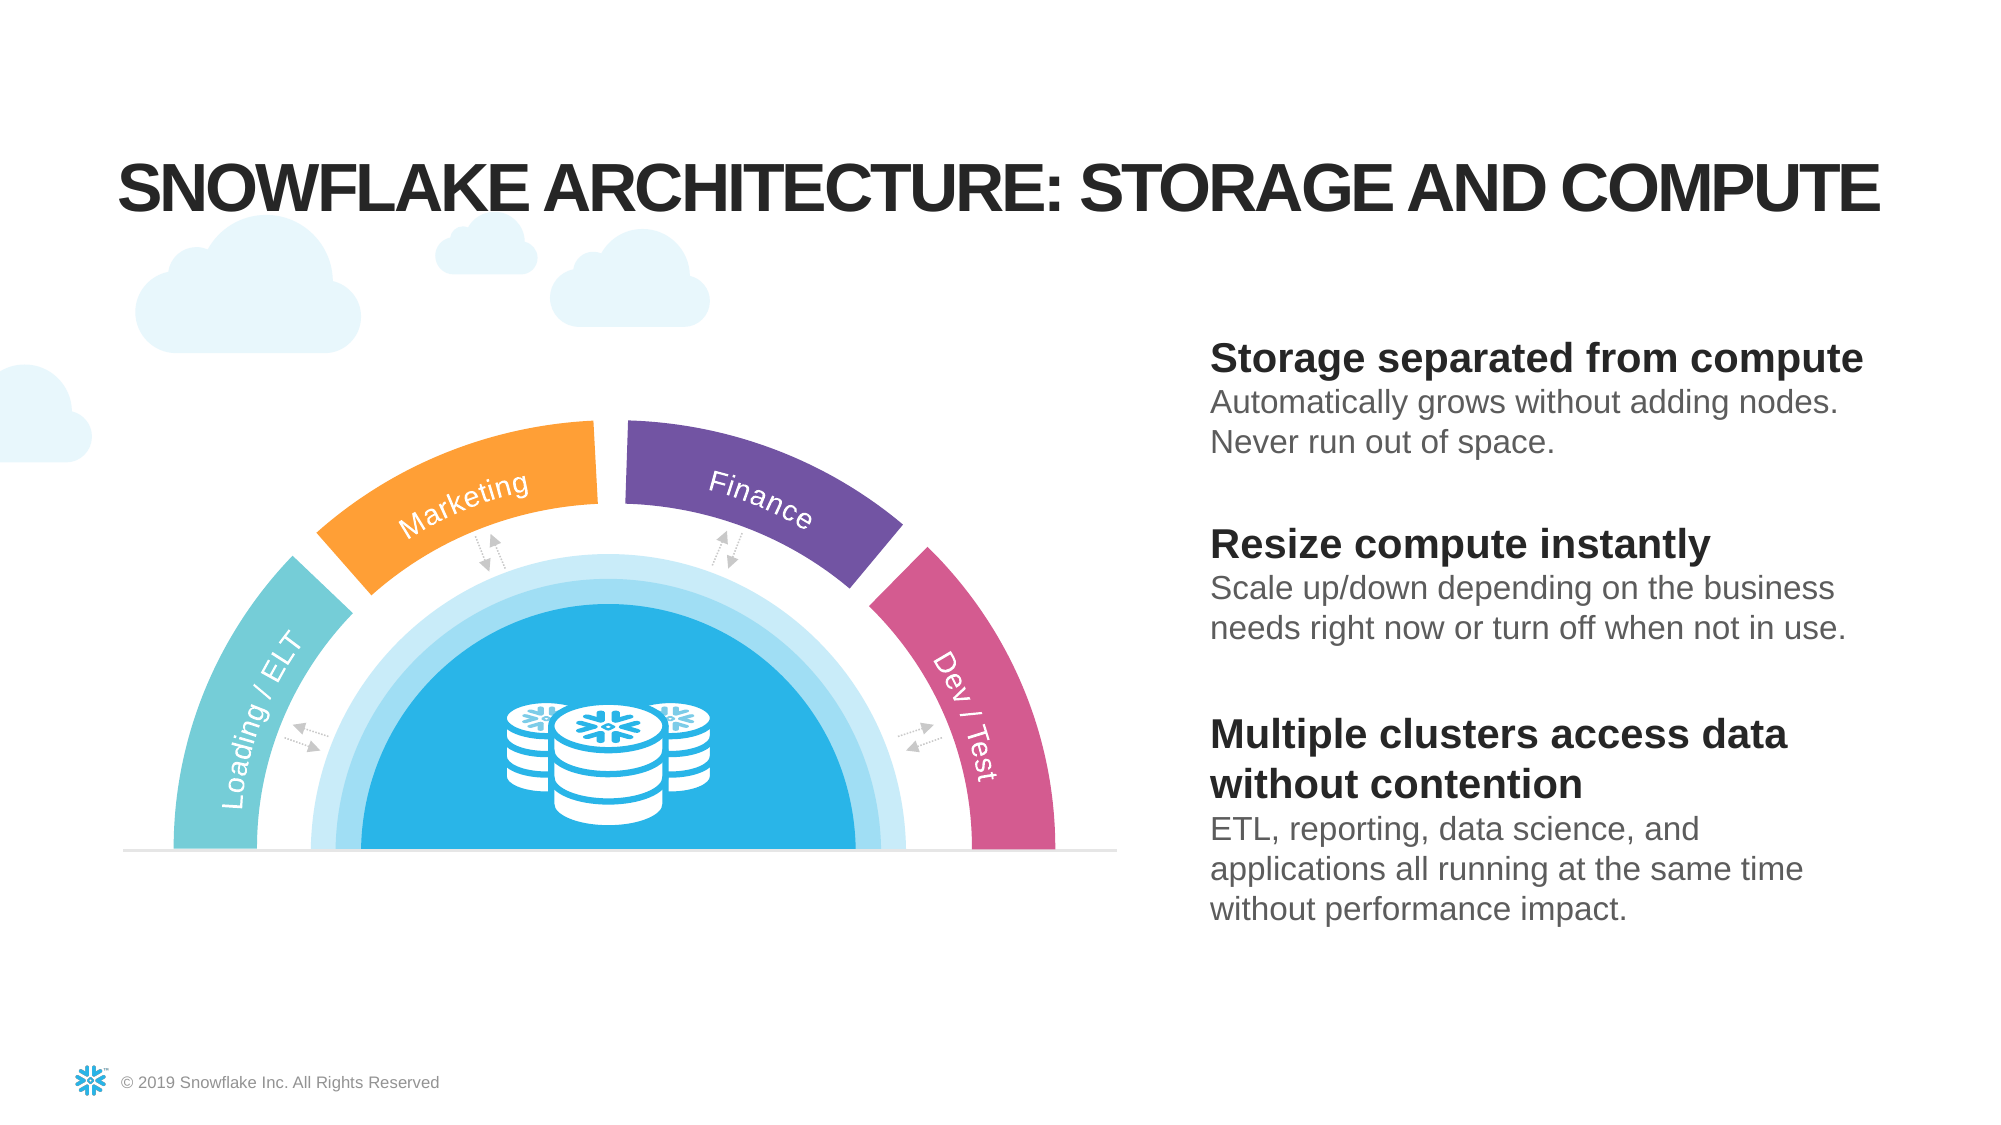

Snowflake architecture: Storage and compute

Storage separated from compute
Automatically grows without adding nodes. Never run out of space.

Finance
Marketing
Resize compute instantly
Scale up/down depending on the business needs right now or turn off when not in use.

Dev / Test
Loading / ELT

Multiple clusters access data without contention
ETL, reporting, data science, and applications all running at the same time without performance impact.